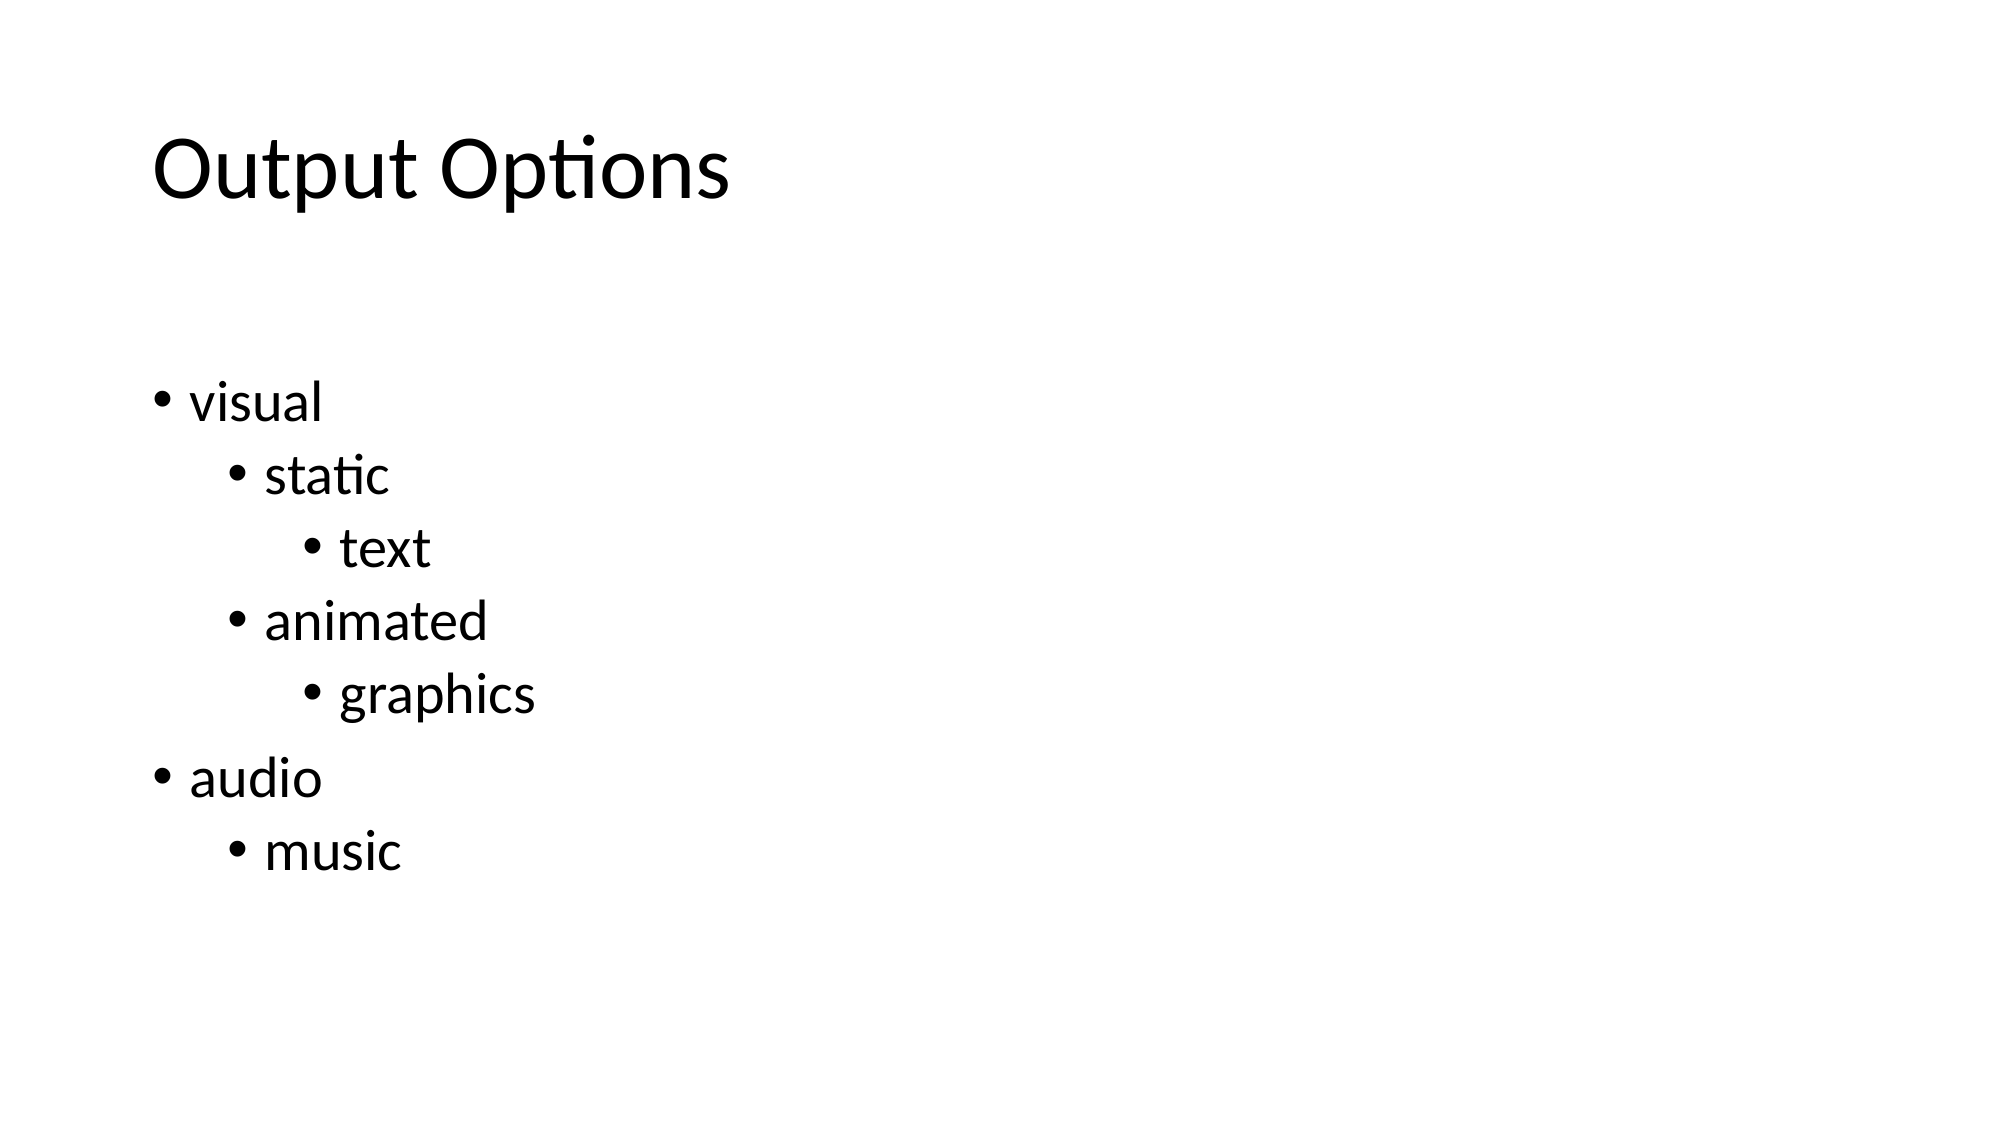

# Output Options
visual
static
text
animated
graphics
audio
music